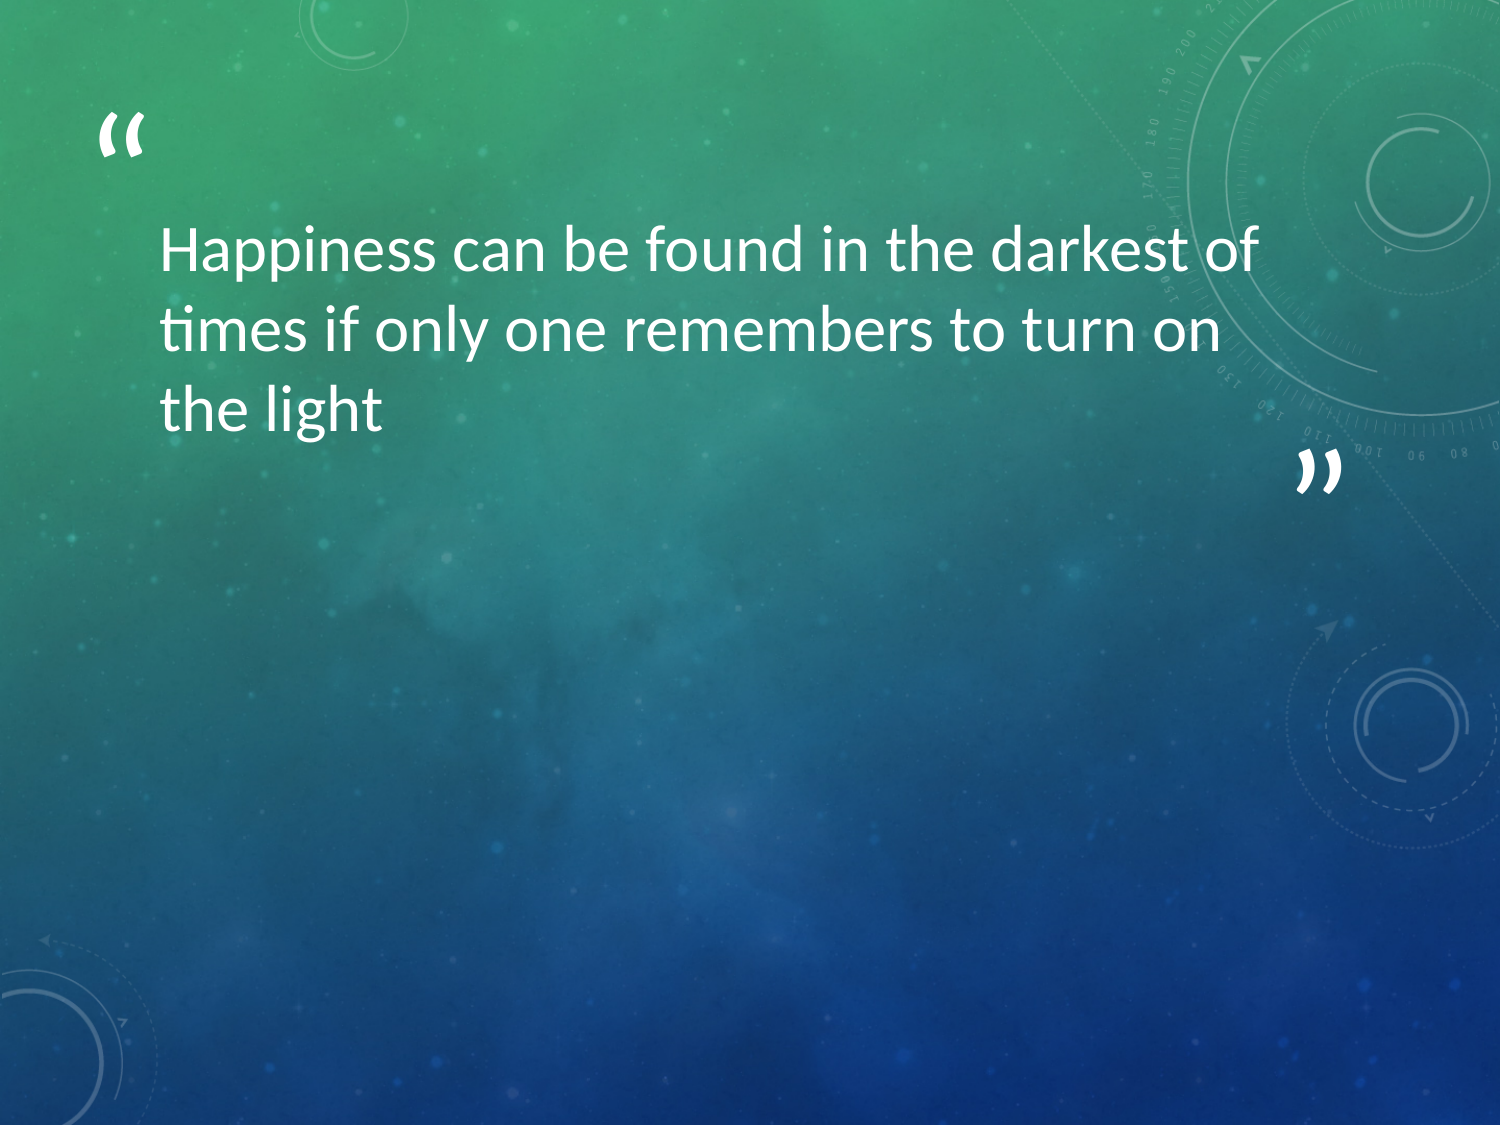

# Happiness can be found in the darkest of times if only one remembers to turn on the light